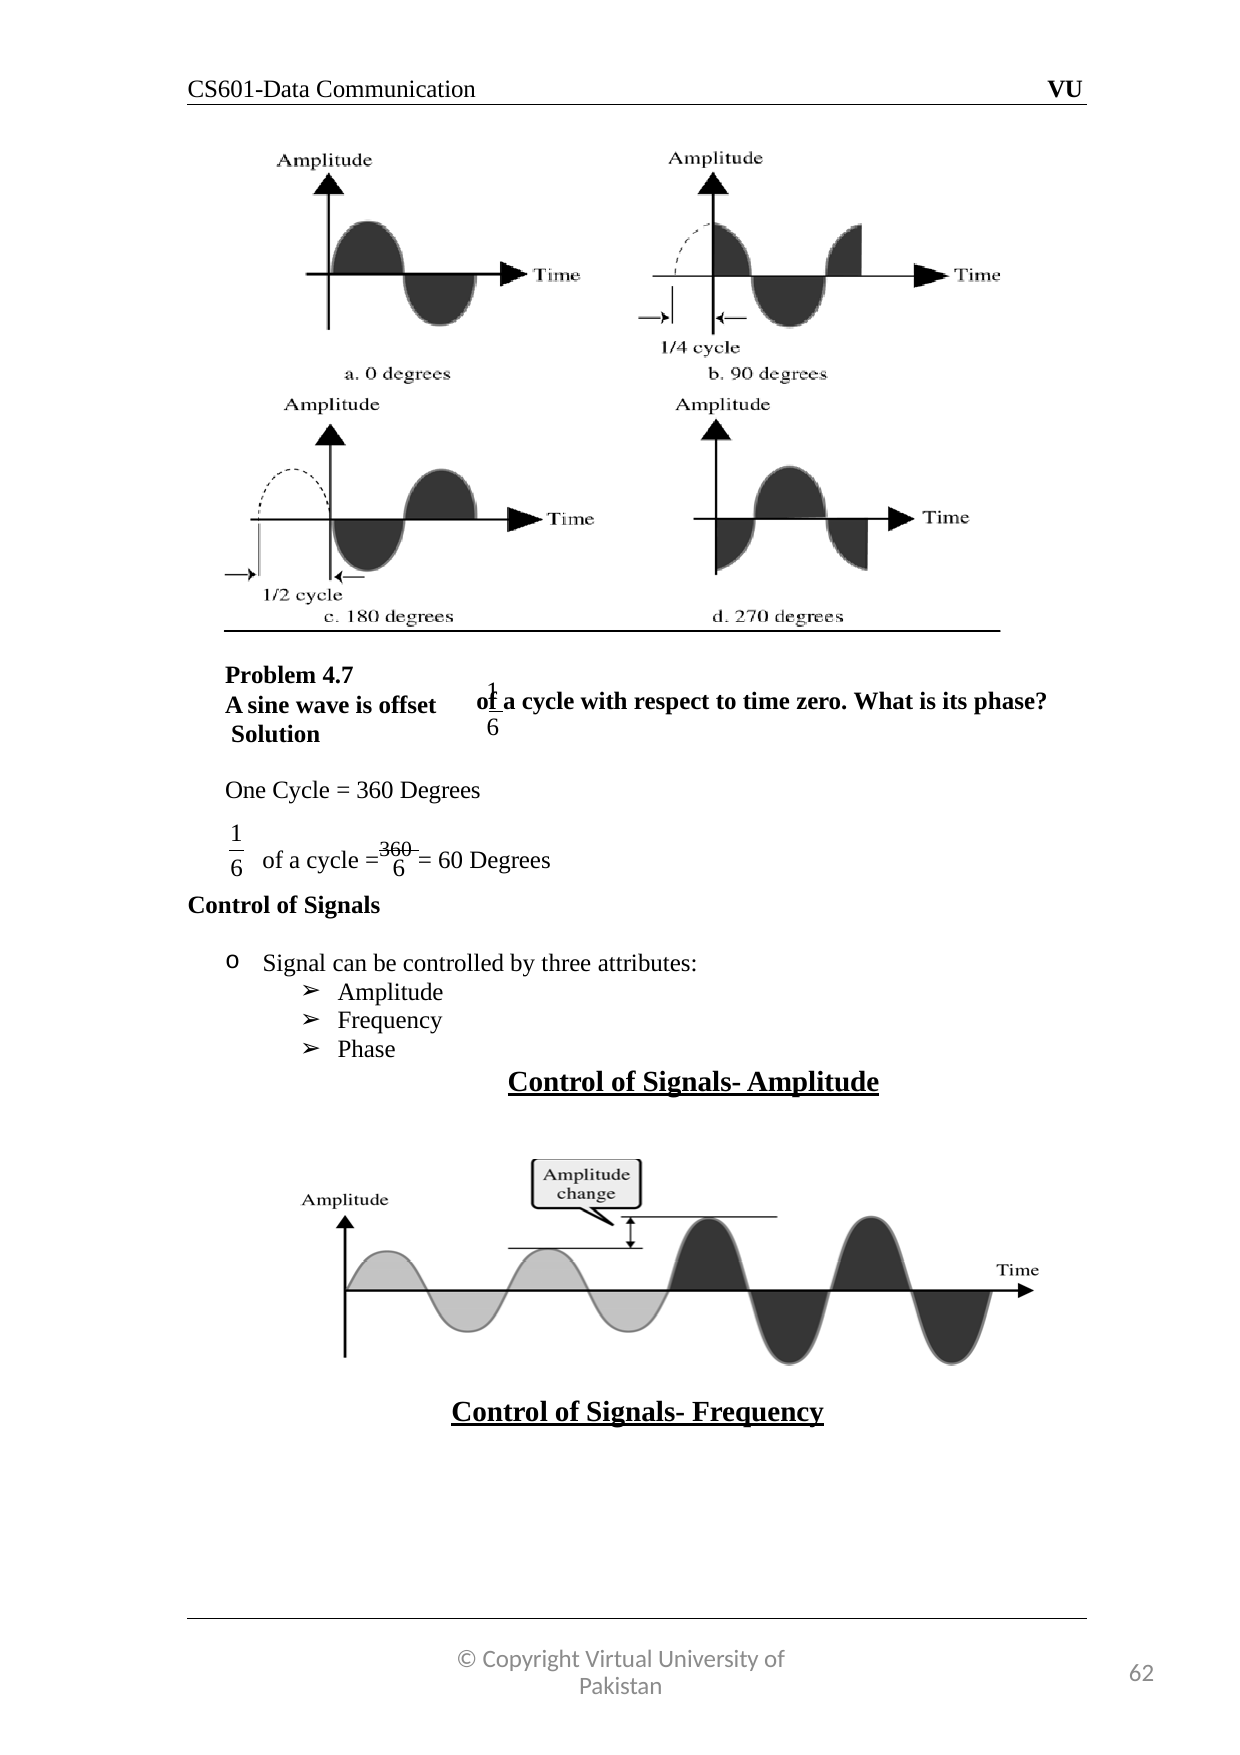

CS601-Data Communication
VU

Problem 4.7
A sine wave is offset  Solution
1
of a cycle with respect to time zero. What is its phase?
6
One Cycle = 360 Degrees
1
6
of a cycle =360 = 60 Degrees

6
Control of Signals

Signal can be controlled by three attributes:
Amplitude
Frequency
Phase
Control of Signals- Amplitude

Control of Signals- Frequency

© Copyright Virtual University of Pakistan
62